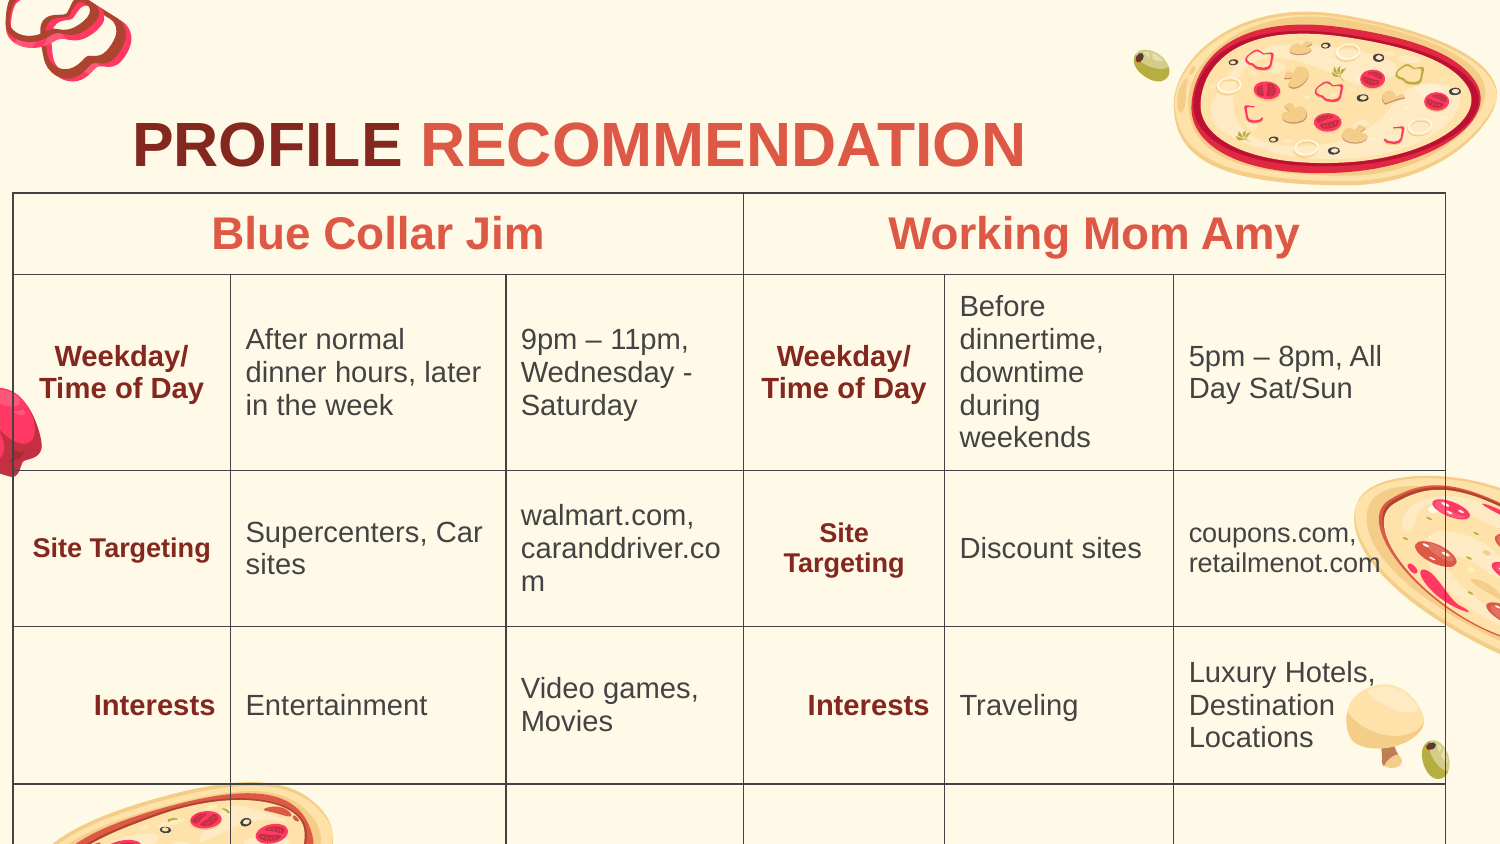

# PROFILE RECOMMENDATION
| Blue Collar Jim |  |  | Working Mom Amy |  |  |
| --- | --- | --- | --- | --- | --- |
| Weekday/ Time of Day | After normal dinner hours, later in the week | 9pm – 11pm, Wednesday - Saturday | Weekday/ Time of Day | Before dinnertime, downtime during weekends | 5pm – 8pm, All Day Sat/Sun |
| Site Targeting | Supercenters, Car sites | walmart.com, caranddriver.com | Site Targeting | Discount sites | coupons.com, retailmenot.com |
| Interests | Entertainment | Video games, Movies | Interests | Traveling | Luxury Hotels, Destination Locations |
|  |  |  |  |  |  |